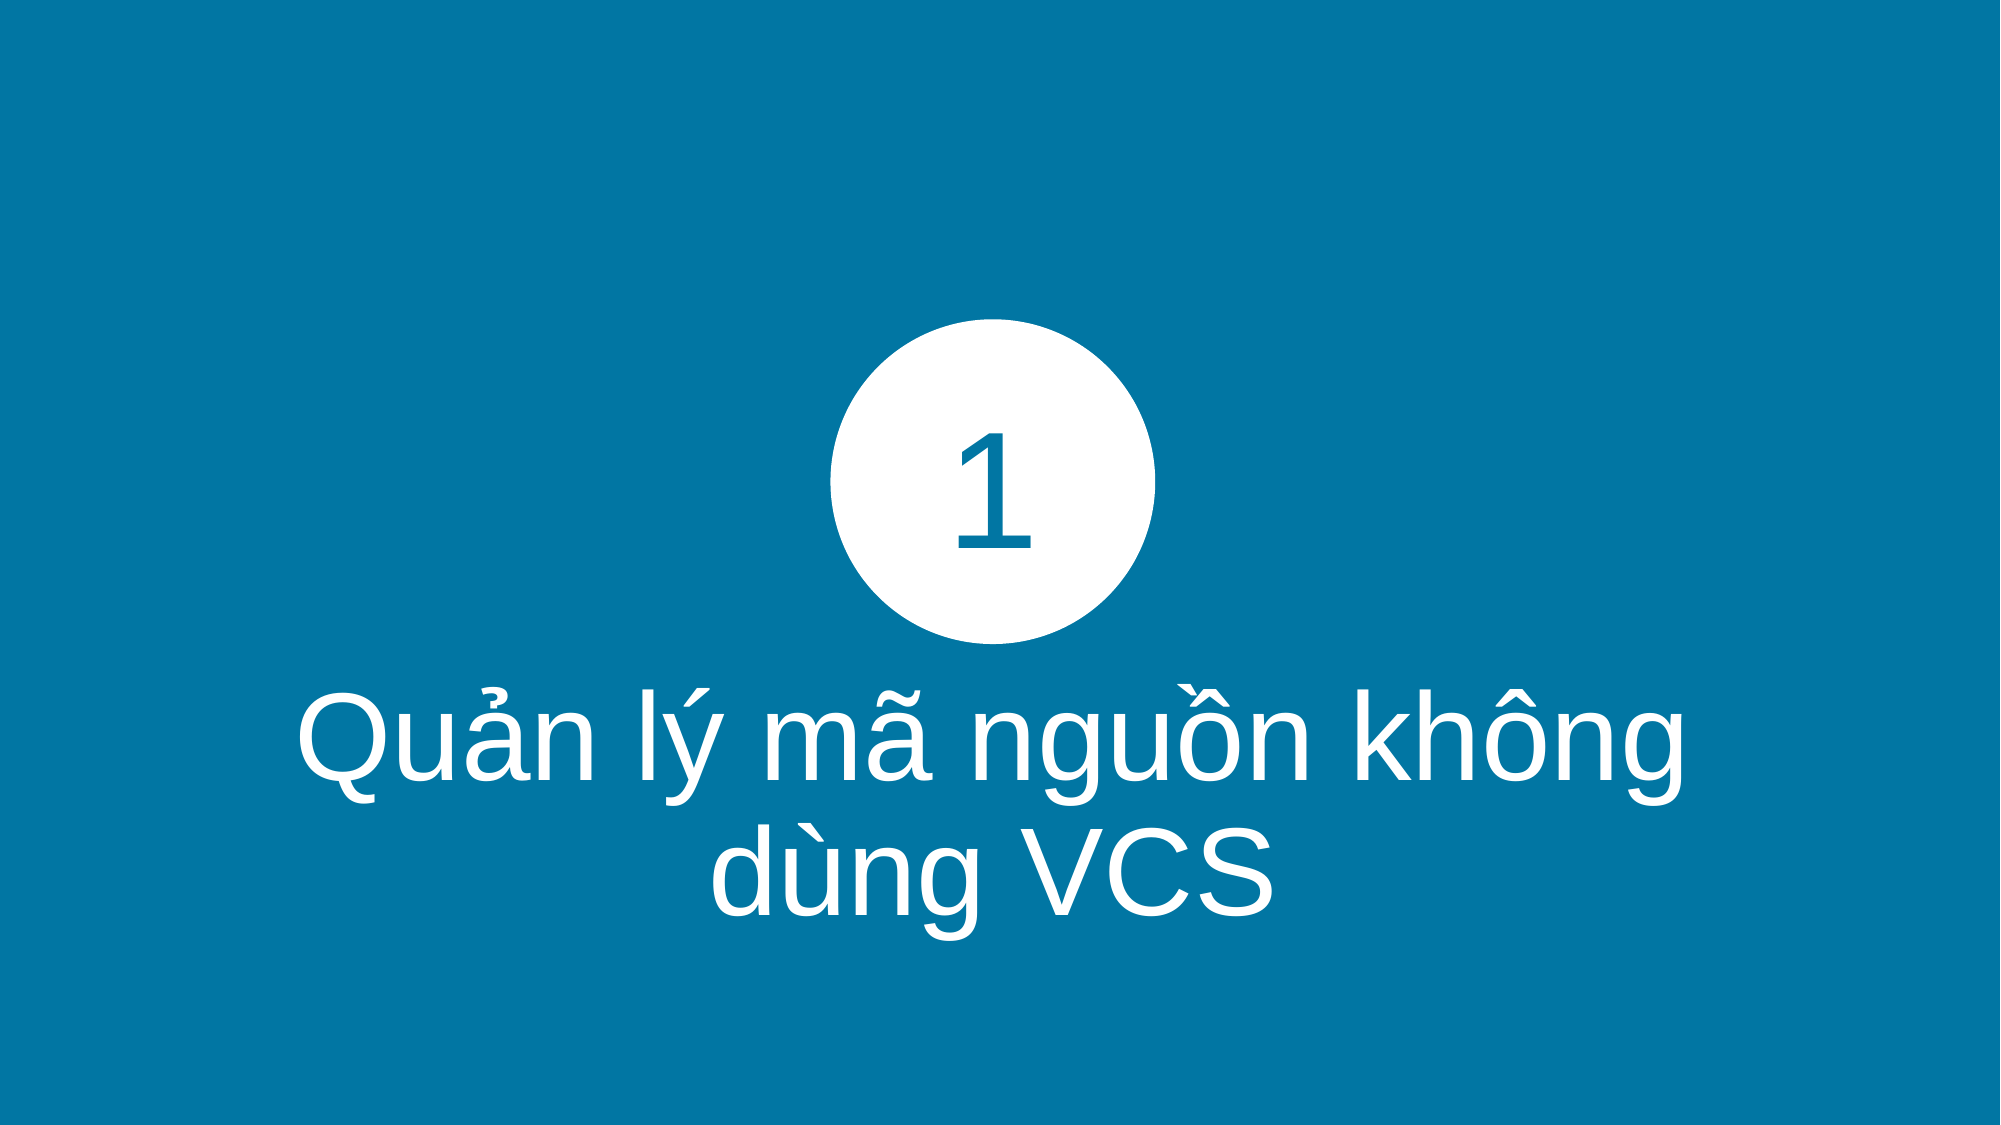

1
# Quản lý mã nguồn không dùng VCS